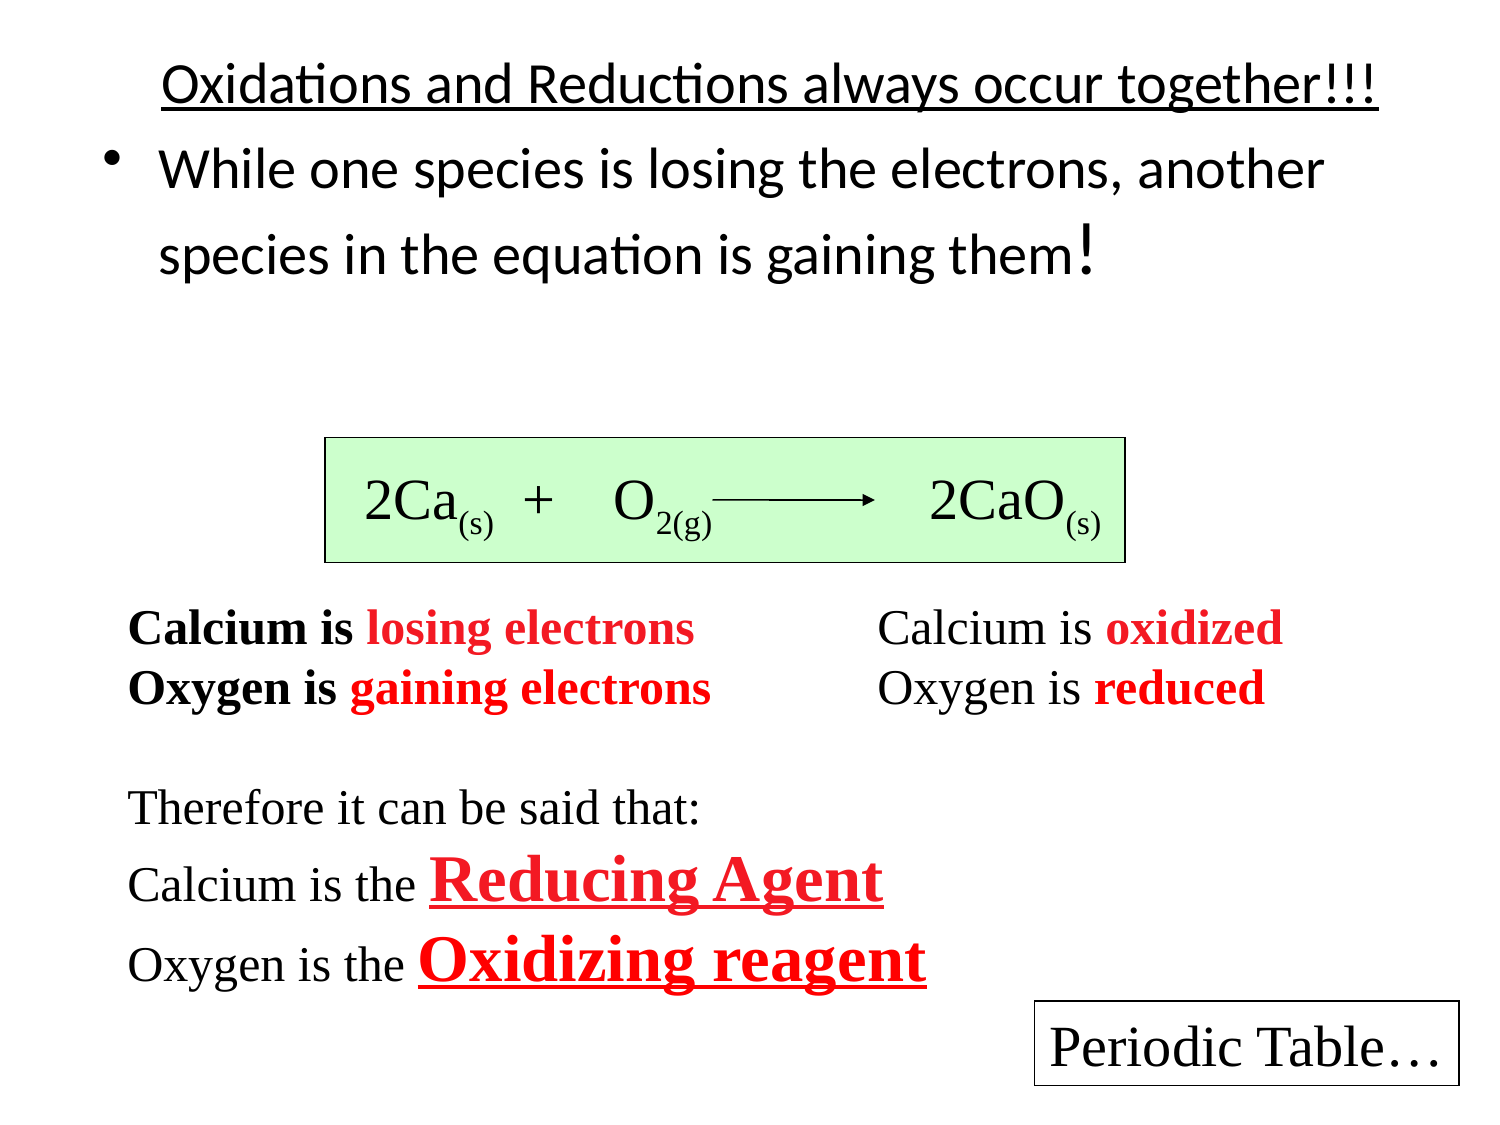

Oxidations and Reductions always occur together!!!
While one species is losing the electrons, another species in the equation is gaining them!

2Ca(s)  +    O2(g)               2CaO(s)

Calcium is losing electrons		Calcium is oxidized
Oxygen is gaining electrons		Oxygen is reduced

Therefore it can be said that:
Calcium is the Reducing Agent
Oxygen is the Oxidizing reagent
Periodic Table…